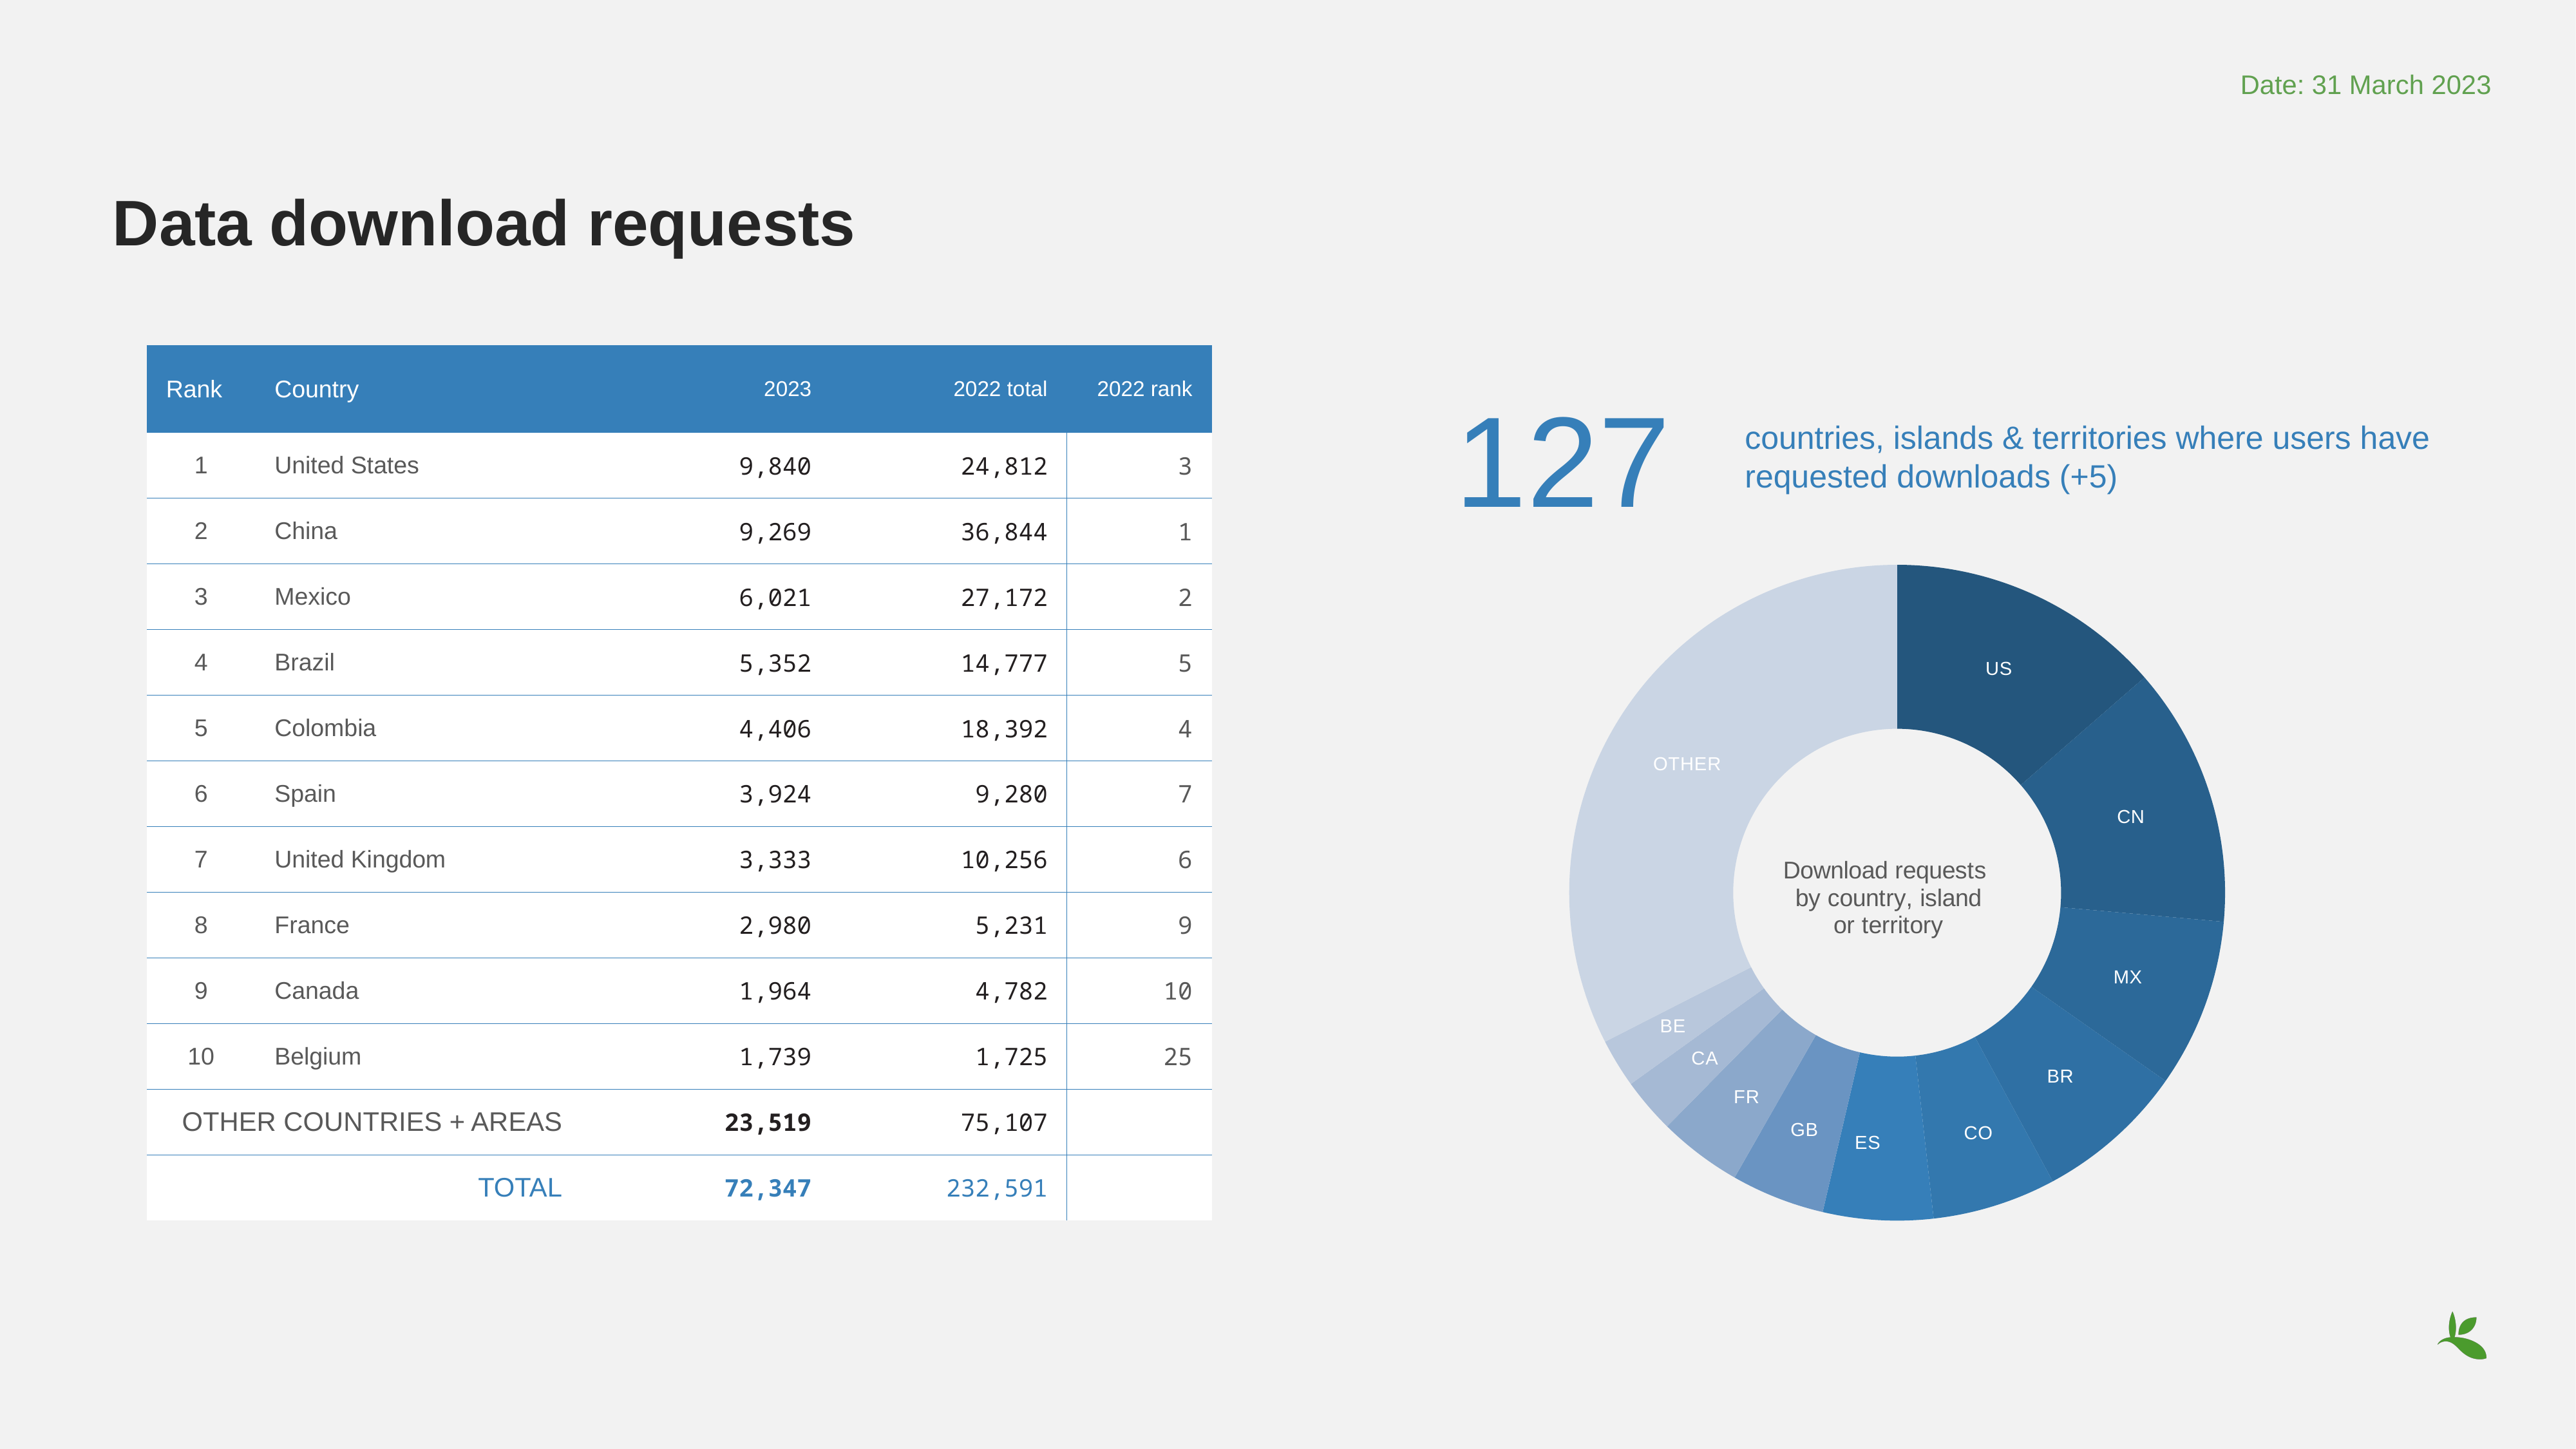

Date: 31 March 2023
# Data download requests
| Rank | Country |  | 2023 | 2022 total | 2022 rank |
| --- | --- | --- | --- | --- | --- |
| 1 | United States | 9,840 |  | 24,812 | 3 |
| 2 | China | 9,269 |  | 36,844 | 1 |
| 3 | Mexico | 6,021 |  | 27,172 | 2 |
| 4 | Brazil | 5,352 |  | 14,777 | 5 |
| 5 | Colombia | 4,406 |  | 18,392 | 4 |
| 6 | Spain | 3,924 |  | 9,280 | 7 |
| 7 | United Kingdom | 3,333 |  | 10,256 | 6 |
| 8 | France | 2,980 |  | 5,231 | 9 |
| 9 | Canada | 1,964 |  | 4,782 | 10 |
| 10 | Belgium | 1,739 |  | 1,725 | 25 |
| OTHER COUNTRIES + AREAS | ALL OTHERS | 23,519 |  | 75,107 |  |
| TOTAL |  | 72,347 |  | 232,591 |  |

### Chart: Download requests by country, island
or territory

| Category |  |
|---|---|
| US | 9840.0 |
| CN | 9269.0 |
| MX | 6021.0 |
| BR | 5352.0 |
| CO | 4406.0 |
| ES | 3924.0 |
| GB | 3333.0 |
| FR | 2980.0 |
| CA | 1964.0 |
| BE | 1739.0 |
| OTHER | 23519.0 |
127
countries, islands & territories where users have requested downloads (+5)